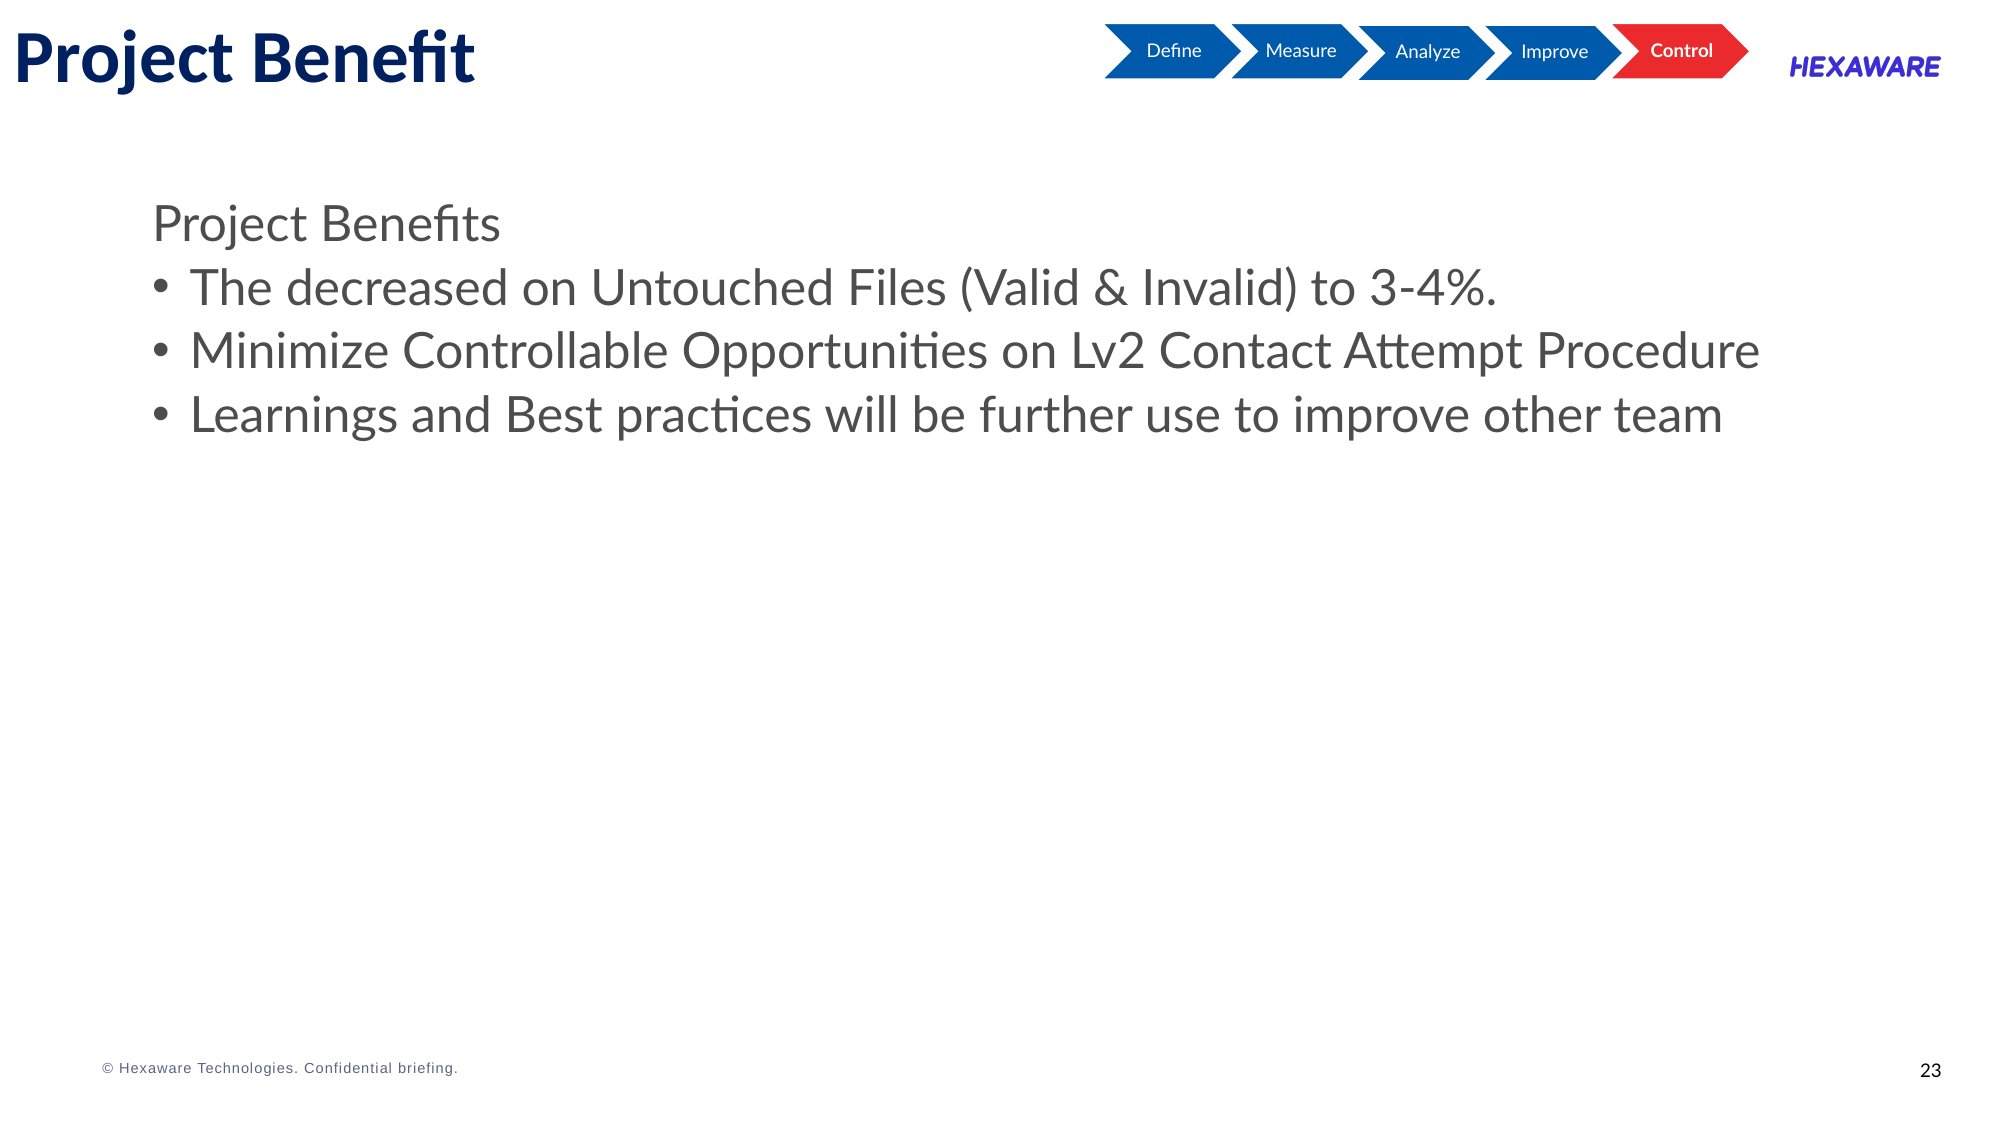

Project Benefit
Define
Measure
Analyze
Improve
Control
Project Benefits
The decreased on Untouched Files (Valid & Invalid) to 3-4%.
Minimize Controllable Opportunities on Lv2 Contact Attempt Procedure
Learnings and Best practices will be further use to improve other team